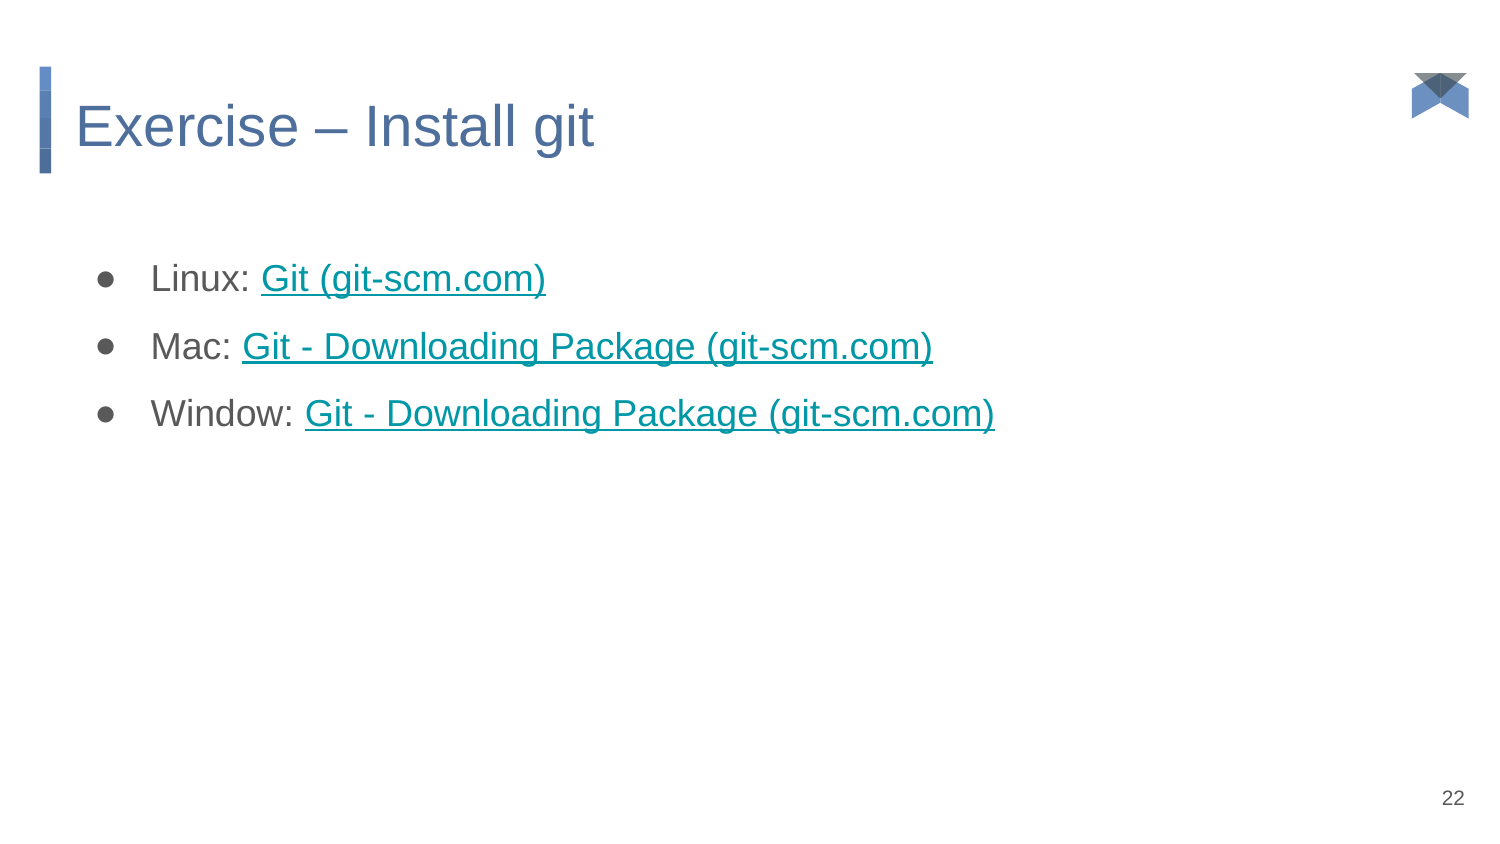

# Exercise – Install git
Linux: Git (git-scm.com)
Mac: Git - Downloading Package (git-scm.com)
Window: Git - Downloading Package (git-scm.com)
22